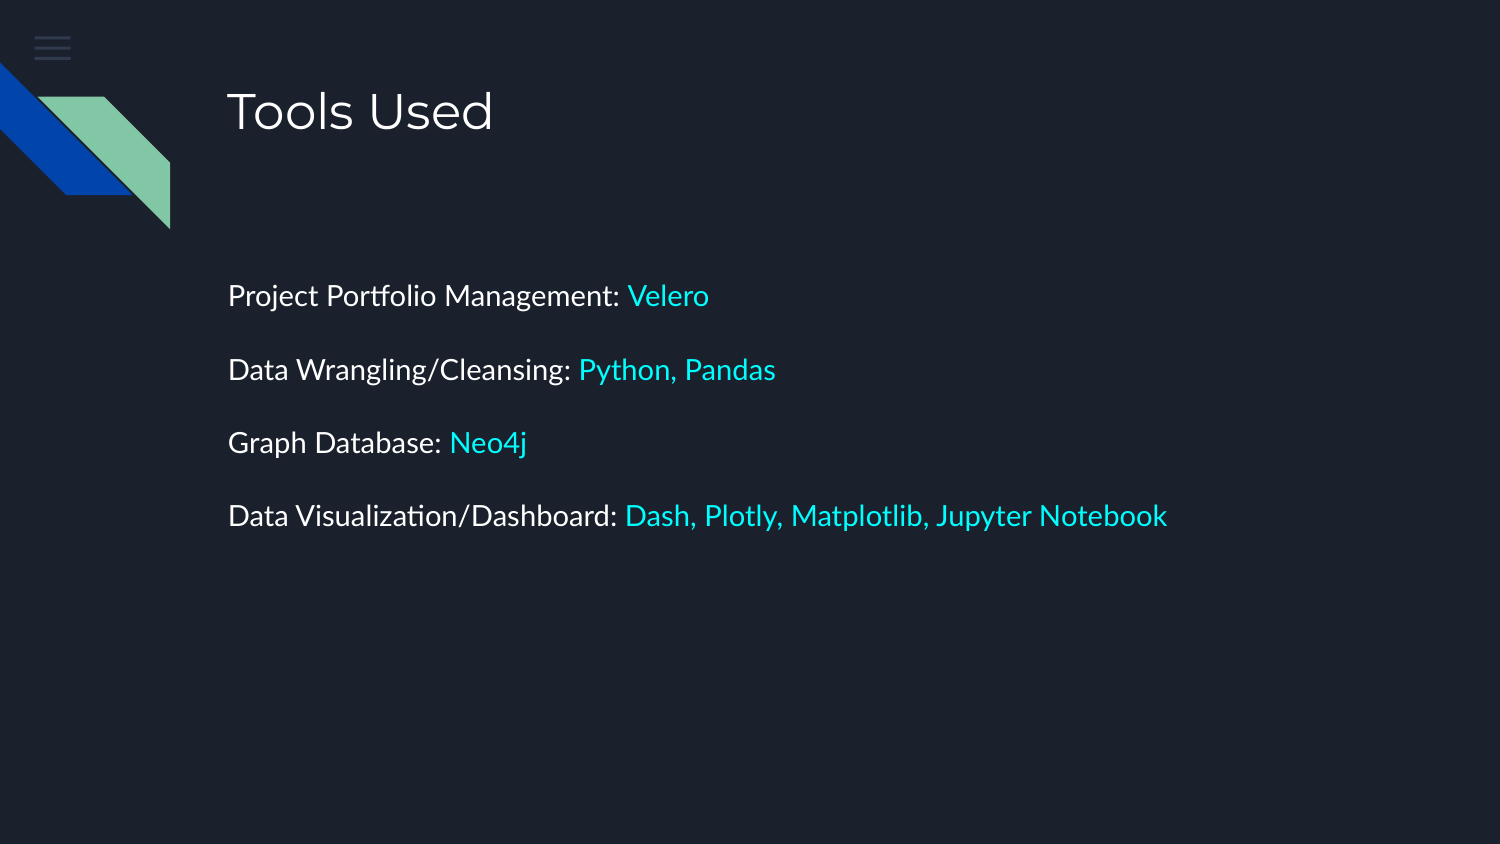

# Tools Used
Project Portfolio Management: Velero
Data Wrangling/Cleansing: Python, Pandas
Graph Database: Neo4j
Data Visualization/Dashboard: Dash, Plotly, Matplotlib, Jupyter Notebook